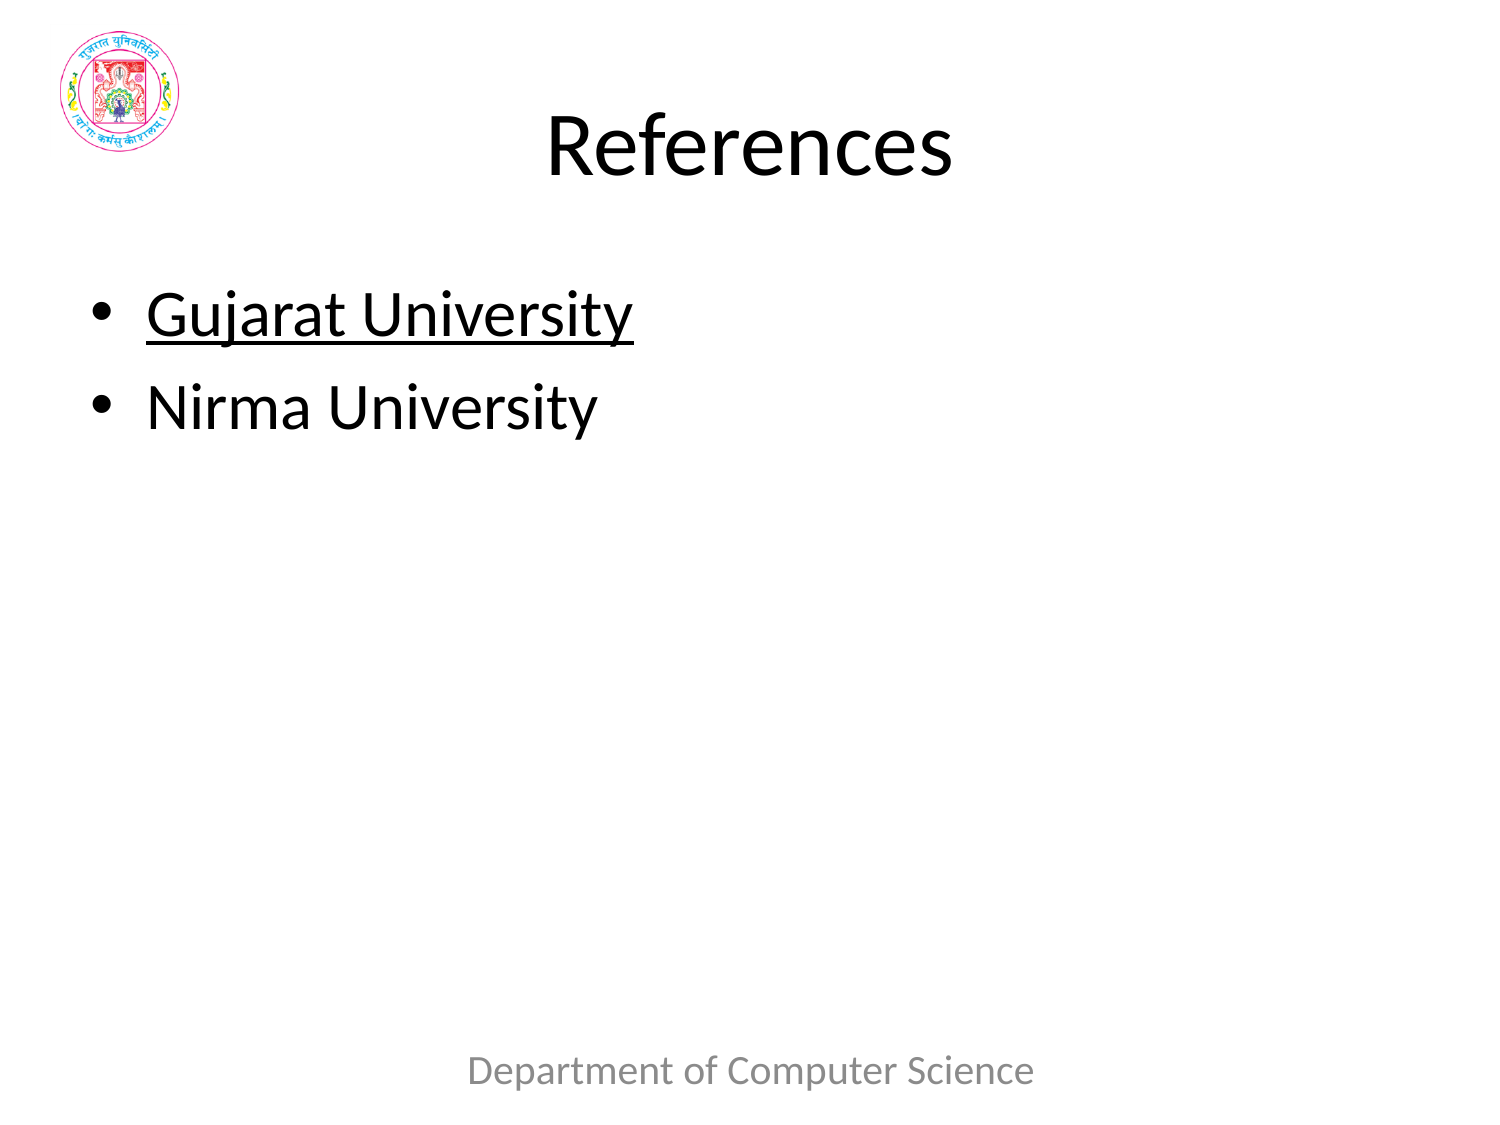

# References
Gujarat University
Nirma University
Department of Computer Science
73